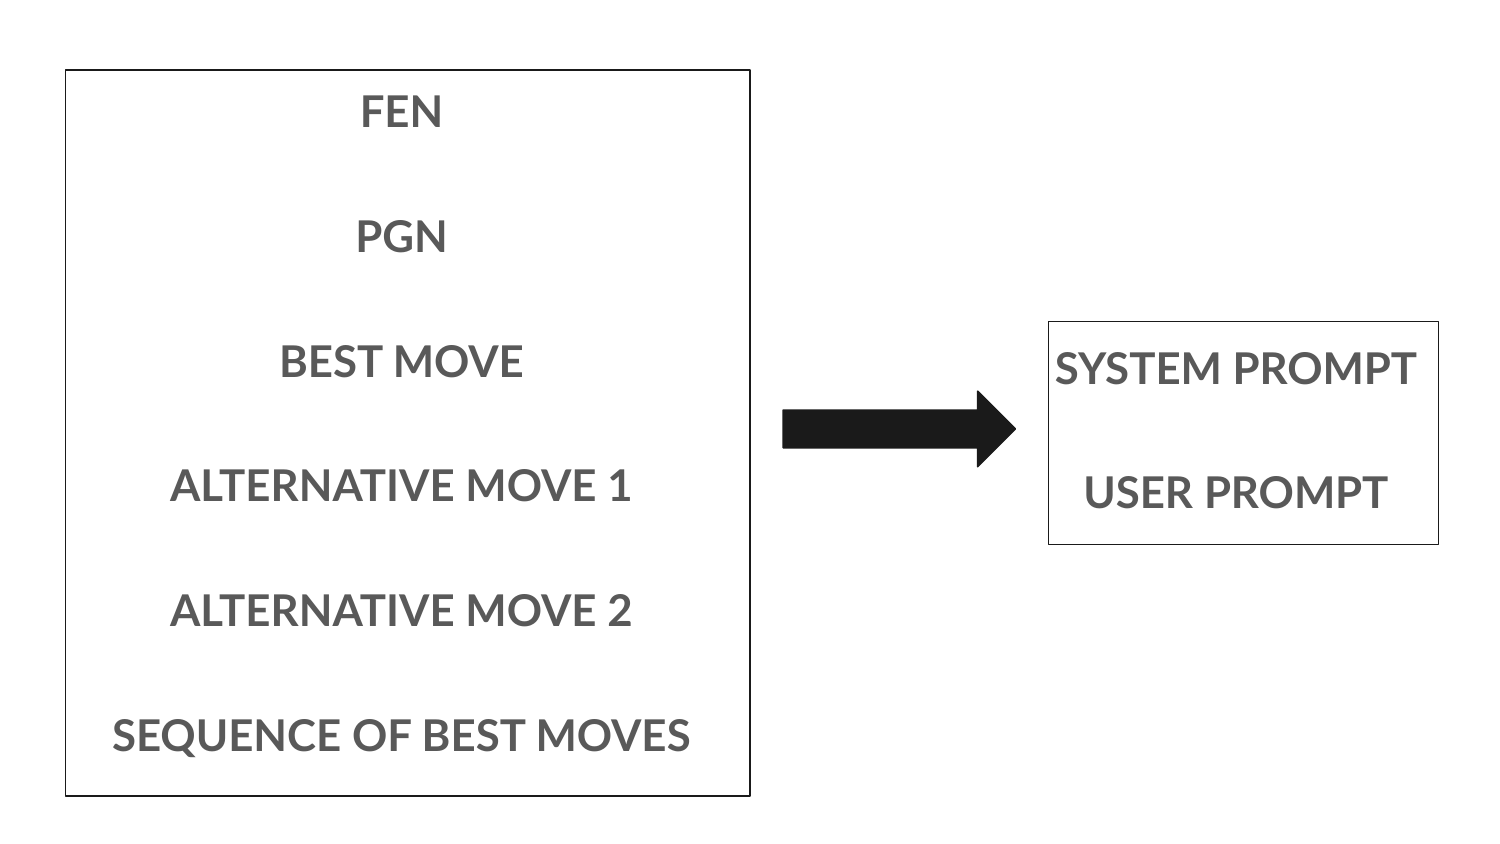

FEN
PGN
BEST MOVE

SYSTEM PROMPT

ALTERNATIVE MOVE 1
USER PROMPT
ALTERNATIVE MOVE 2
SEQUENCE OF BEST MOVES